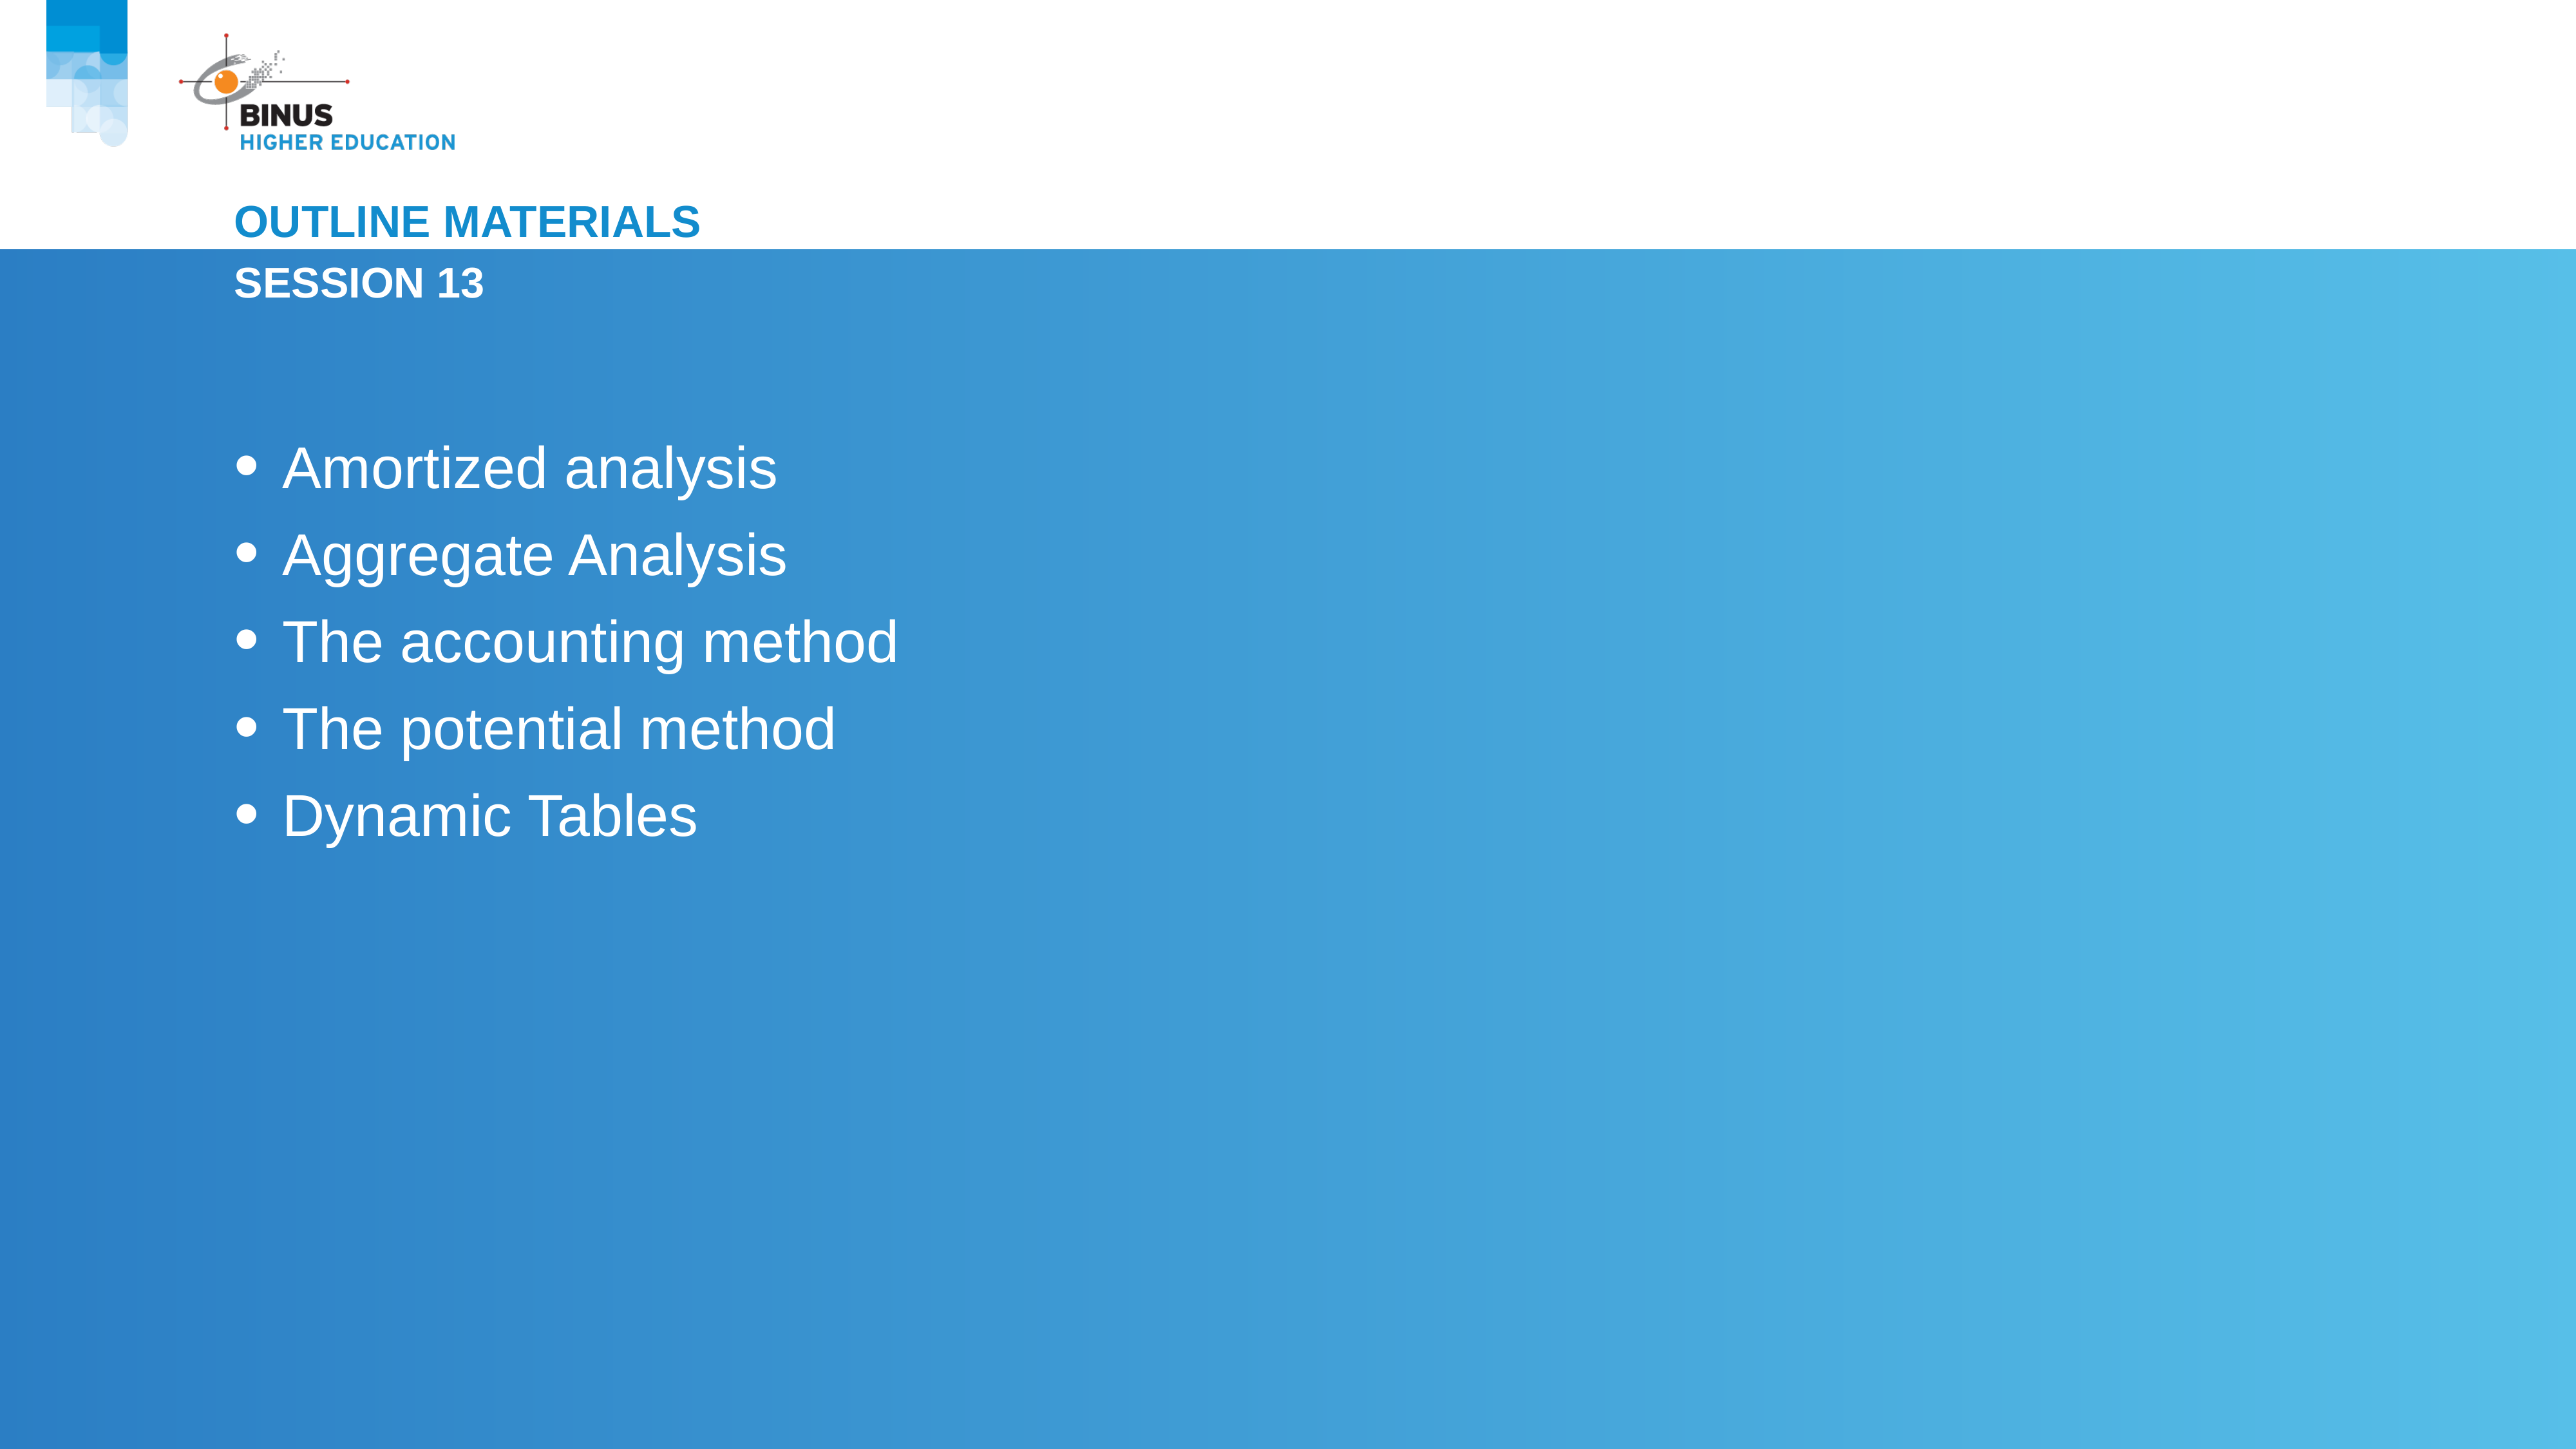

# Outline Materials
Session 13
Amortized analysis
Aggregate Analysis
The accounting method
The potential method
Dynamic Tables